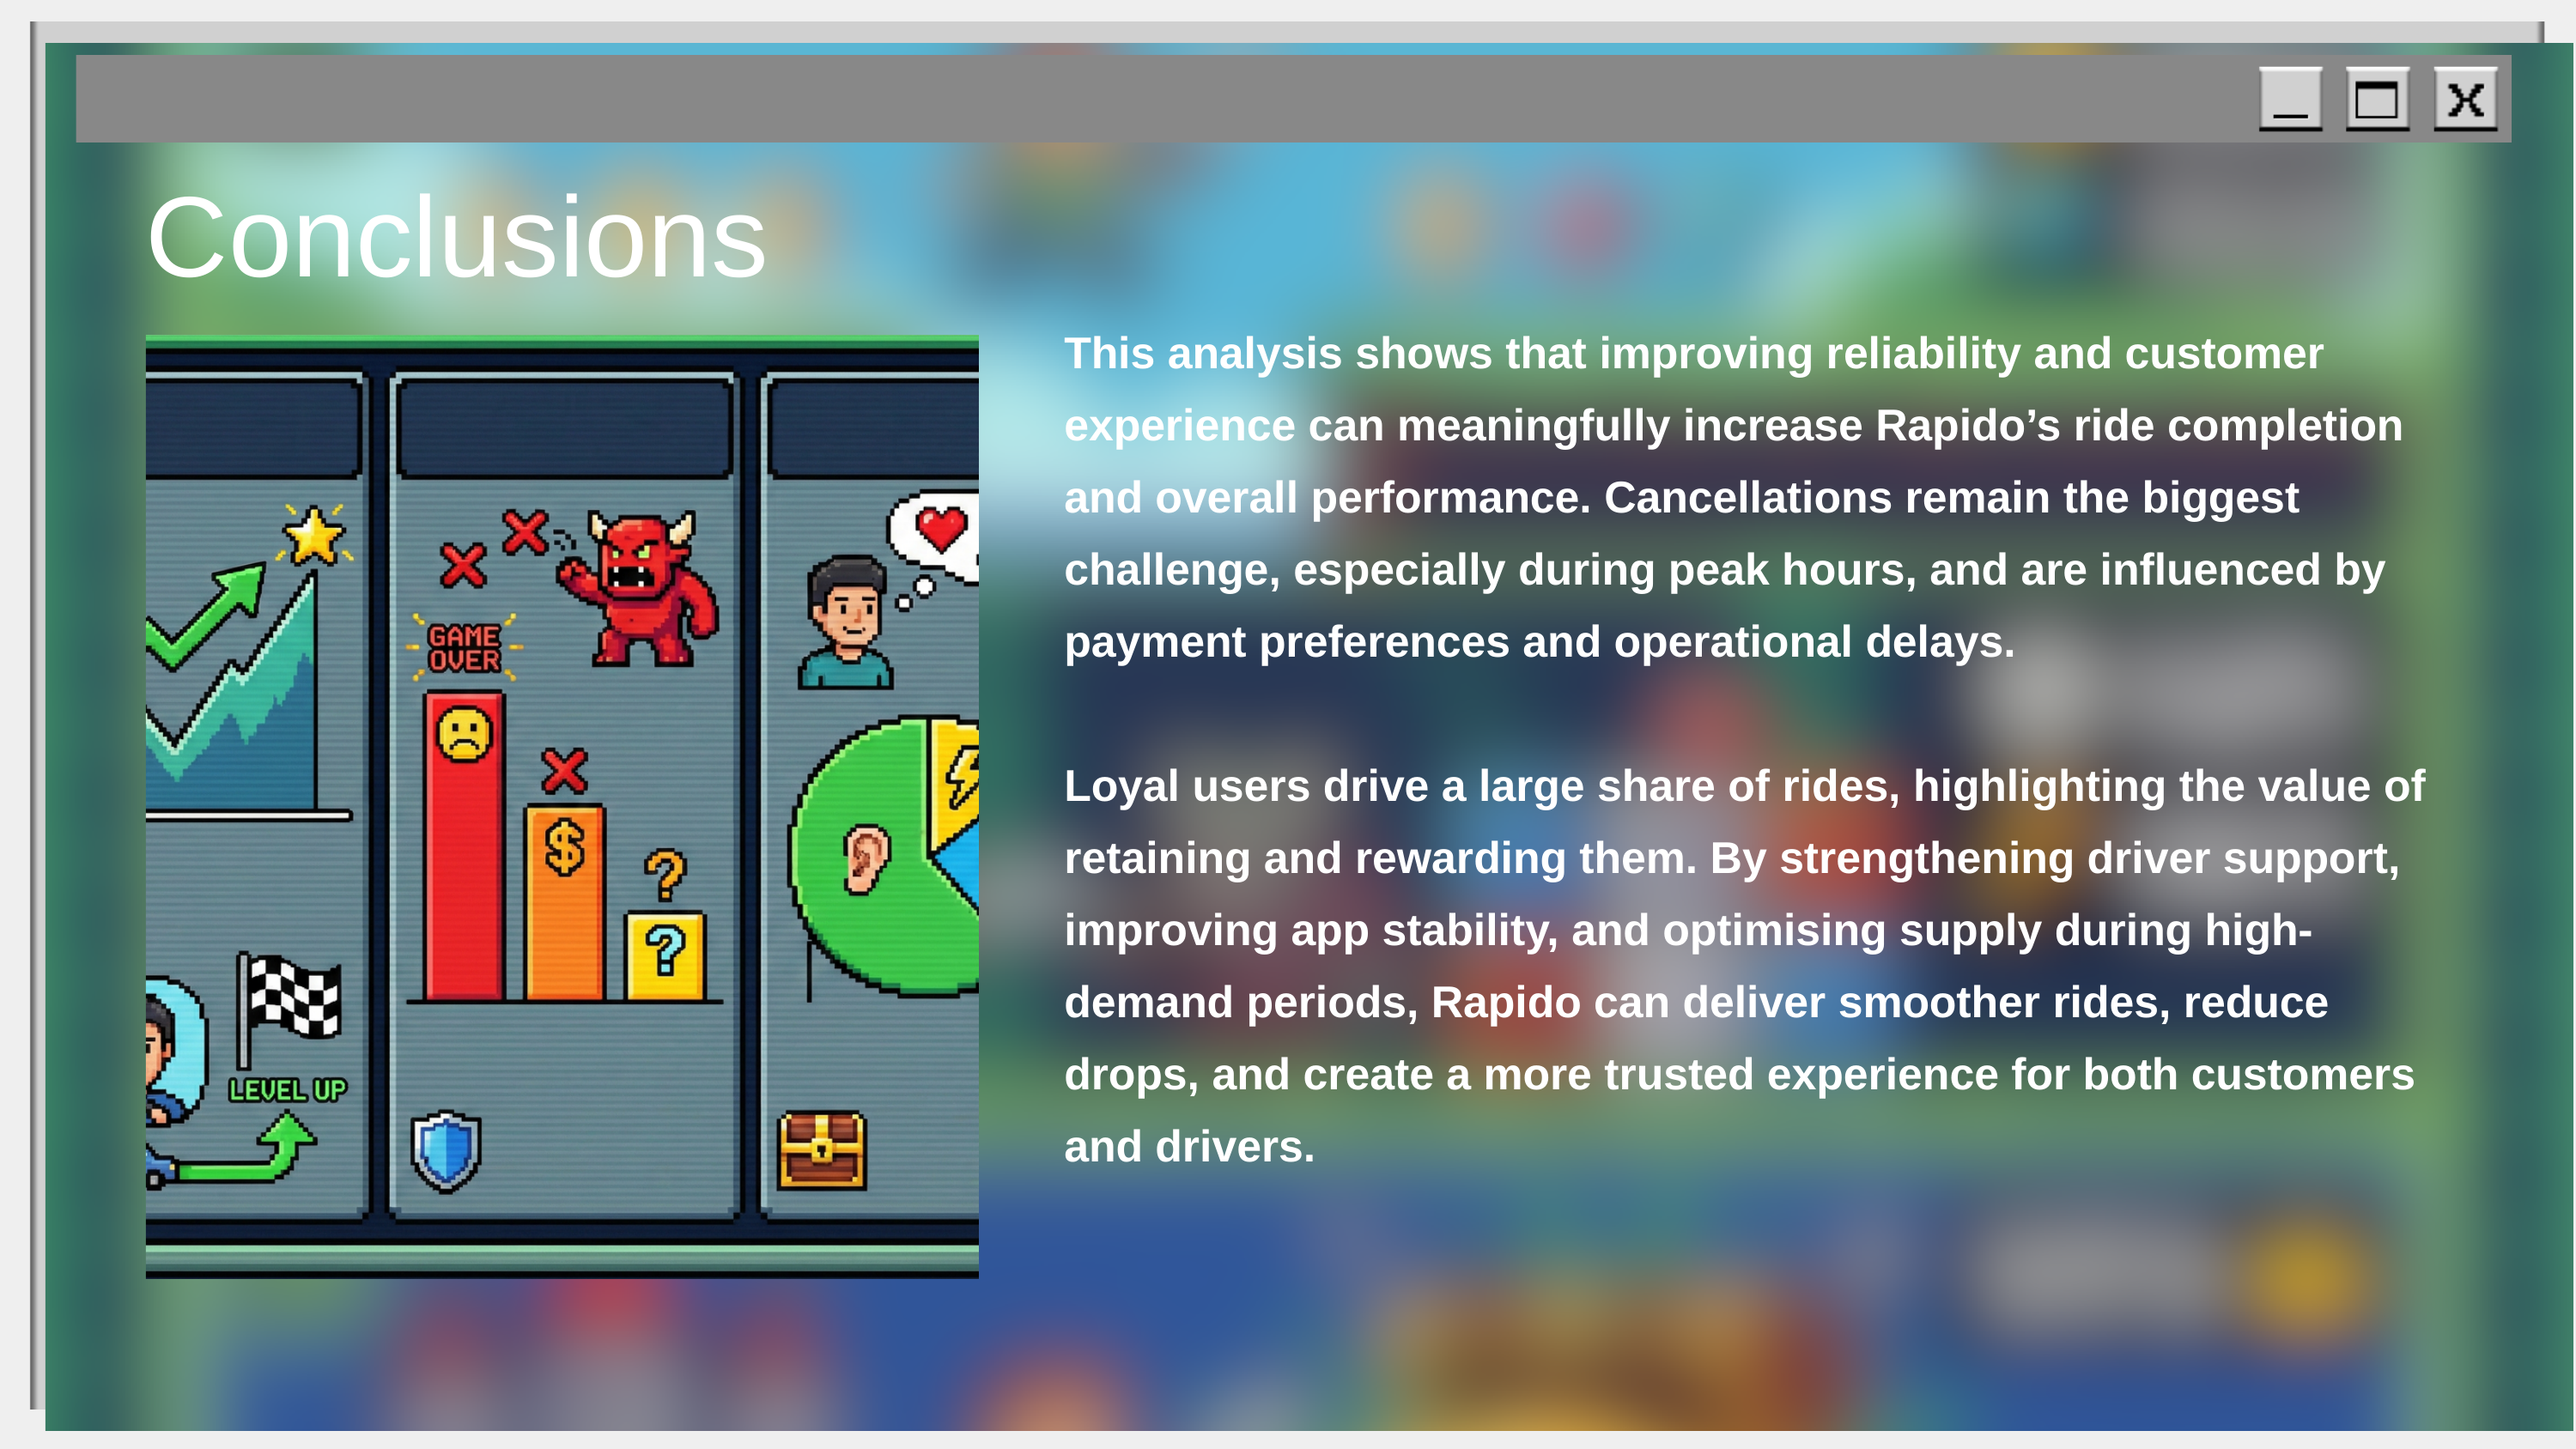

Conclusions
This analysis shows that improving reliability and customer experience can meaningfully increase Rapido’s ride completion and overall performance. Cancellations remain the biggest challenge, especially during peak hours, and are influenced by payment preferences and operational delays.

Loyal users drive a large share of rides, highlighting the value of retaining and rewarding them. By strengthening driver support, improving app stability, and optimising supply during high-demand periods, Rapido can deliver smoother rides, reduce drops, and create a more trusted experience for both customers and drivers.